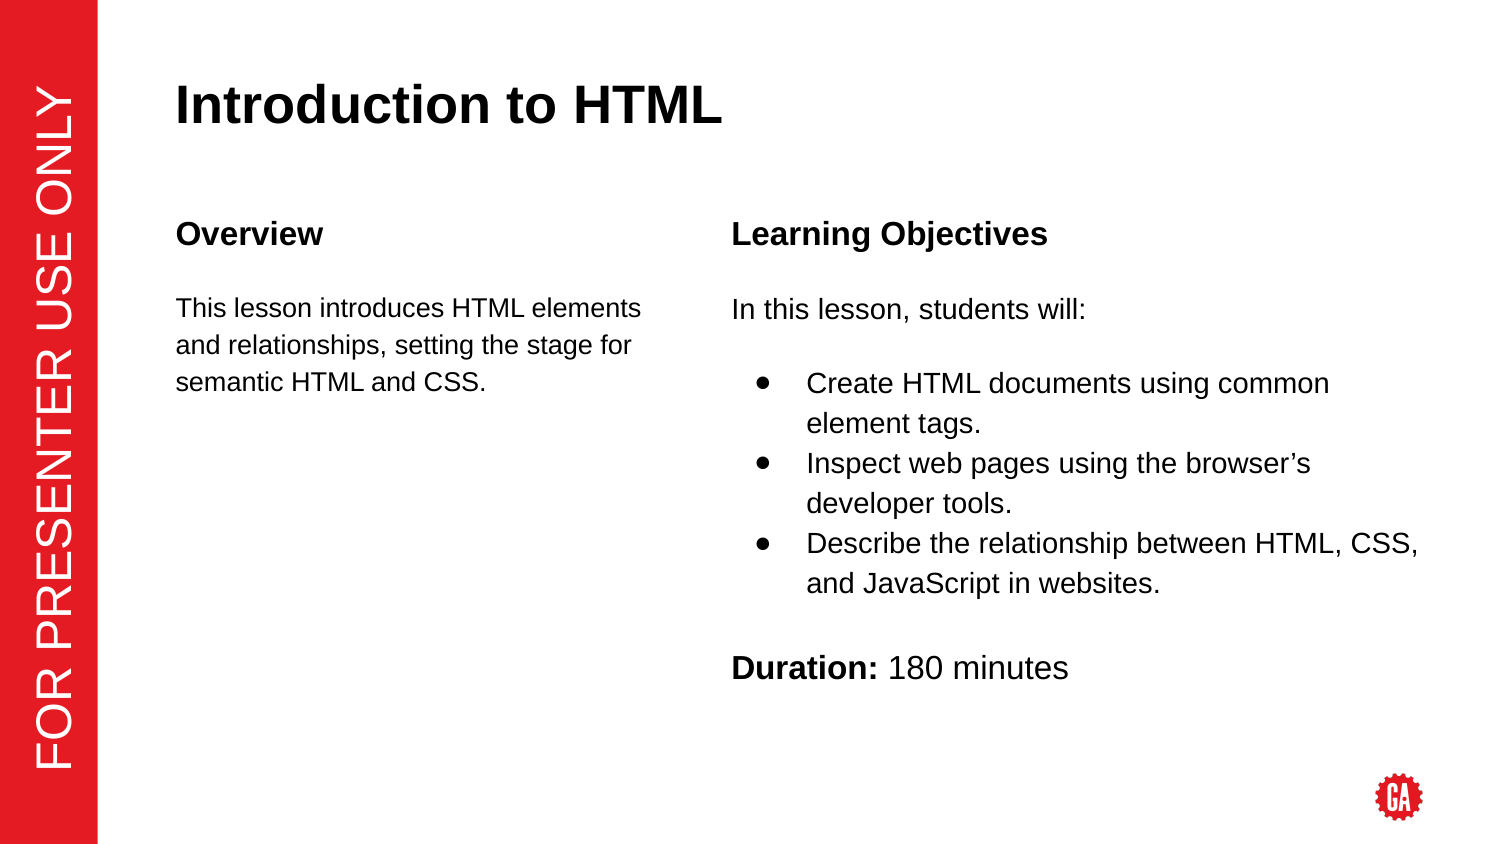

# Introduction to HTML

Overview
This lesson introduces HTML elements and relationships, setting the stage for semantic HTML and CSS.

Learning Objectives
In this lesson, students will:
Create HTML documents using common element tags.
Inspect web pages using the browser’s developer tools.
Describe the relationship between HTML, CSS, and JavaScript in websites.
Duration: 180 minutes